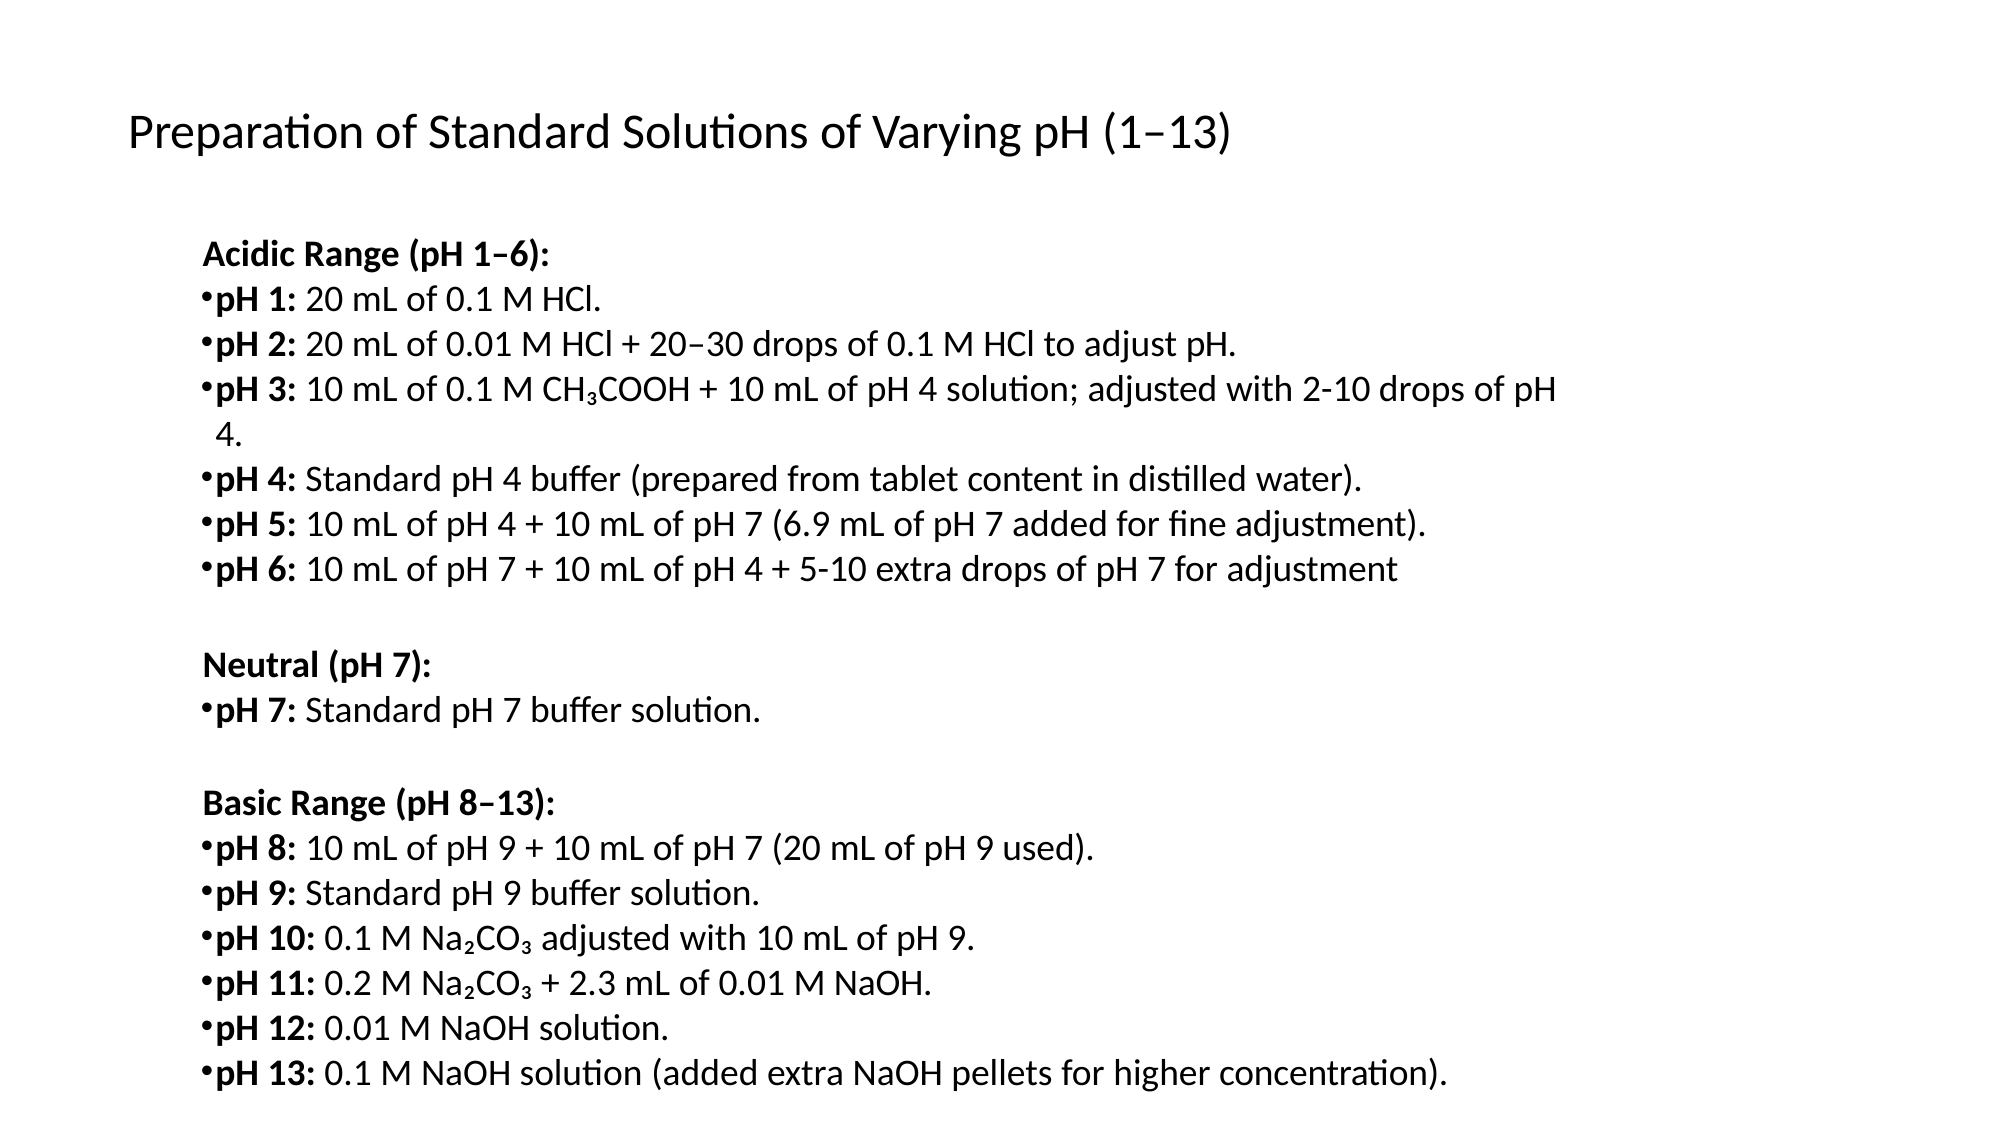

# Preparation of Standard Solutions of Varying pH (1–13)
Acidic Range (pH 1–6):
pH 1: 20 mL of 0.1 M HCl.
pH 2: 20 mL of 0.01 M HCl + 20–30 drops of 0.1 M HCl to adjust pH.
pH 3: 10 mL of 0.1 M CH₃COOH + 10 mL of pH 4 solution; adjusted with 2-10 drops of pH 4.
pH 4: Standard pH 4 buffer (prepared from tablet content in distilled water).
pH 5: 10 mL of pH 4 + 10 mL of pH 7 (6.9 mL of pH 7 added for fine adjustment).
pH 6: 10 mL of pH 7 + 10 mL of pH 4 + 5-10 extra drops of pH 7 for adjustment

Neutral (pH 7):
pH 7: Standard pH 7 buffer solution.

Basic Range (pH 8–13):
pH 8: 10 mL of pH 9 + 10 mL of pH 7 (20 mL of pH 9 used).
pH 9: Standard pH 9 buffer solution.
pH 10: 0.1 M Na₂CO₃ adjusted with 10 mL of pH 9.
pH 11: 0.2 M Na₂CO₃ + 2.3 mL of 0.01 M NaOH.
pH 12: 0.01 M NaOH solution.
pH 13: 0.1 M NaOH solution (added extra NaOH pellets for higher concentration).